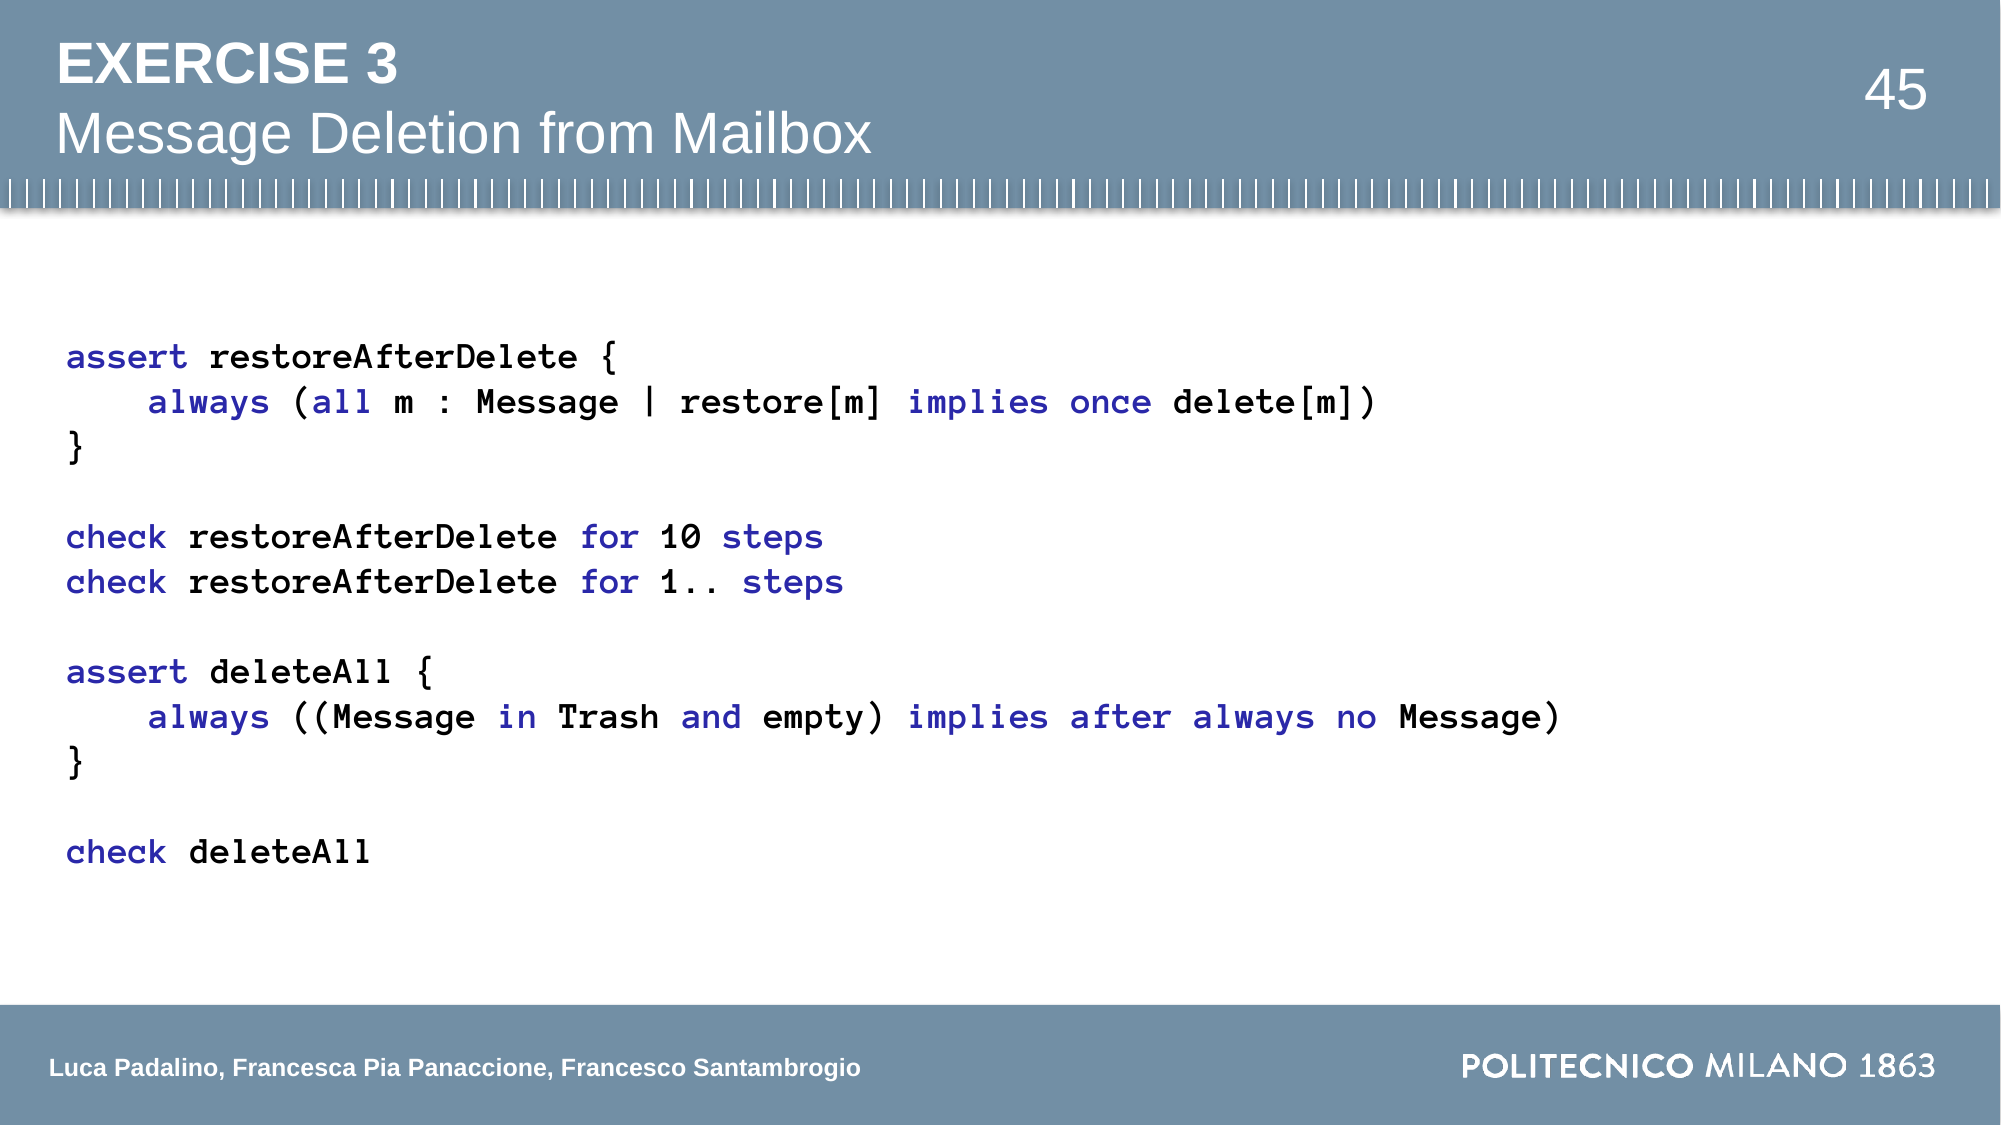

EXERCISE 3
45
Message Deletion from Mailbox
assert restoreAfterDelete {
    always (all m : Message | restore[m] implies once delete[m])
}

check restoreAfterDelete for 10 steps
check restoreAfterDelete for 1.. steps

assert deleteAll {
    always ((Message in Trash and empty) implies after always no Message)
}

check deleteAll